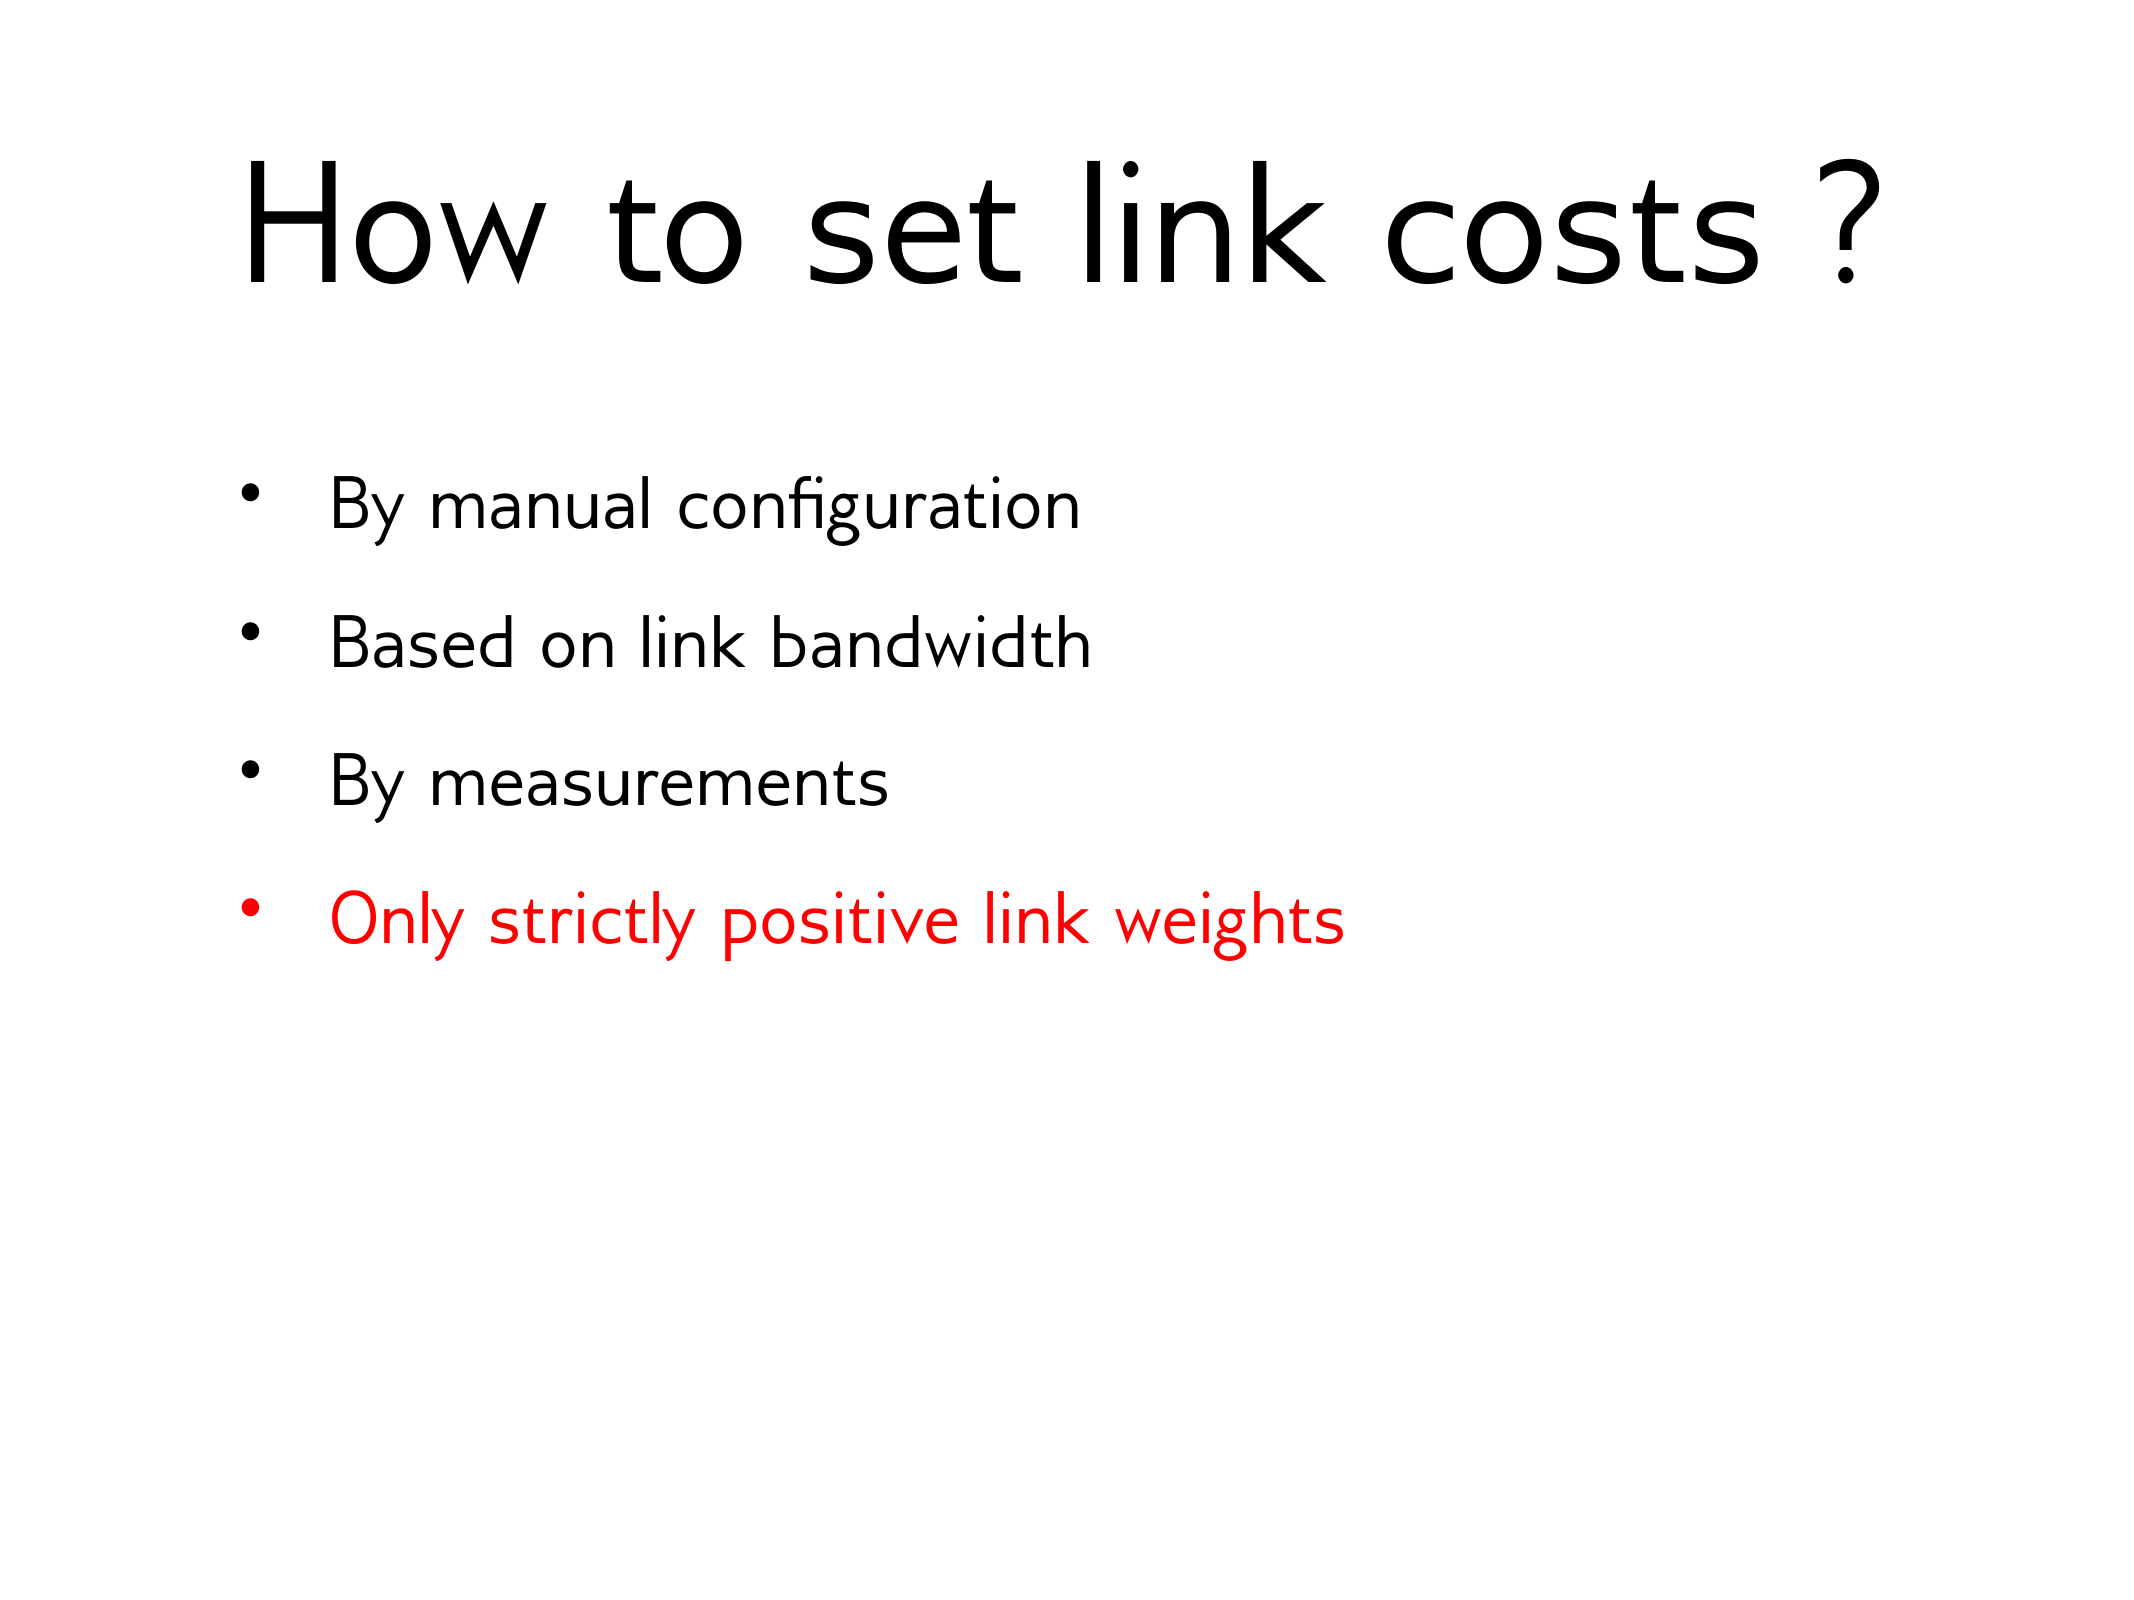

# How to set link costs ?
By manual configuration
Based on link bandwidth
By measurements
Only strictly positive link weights